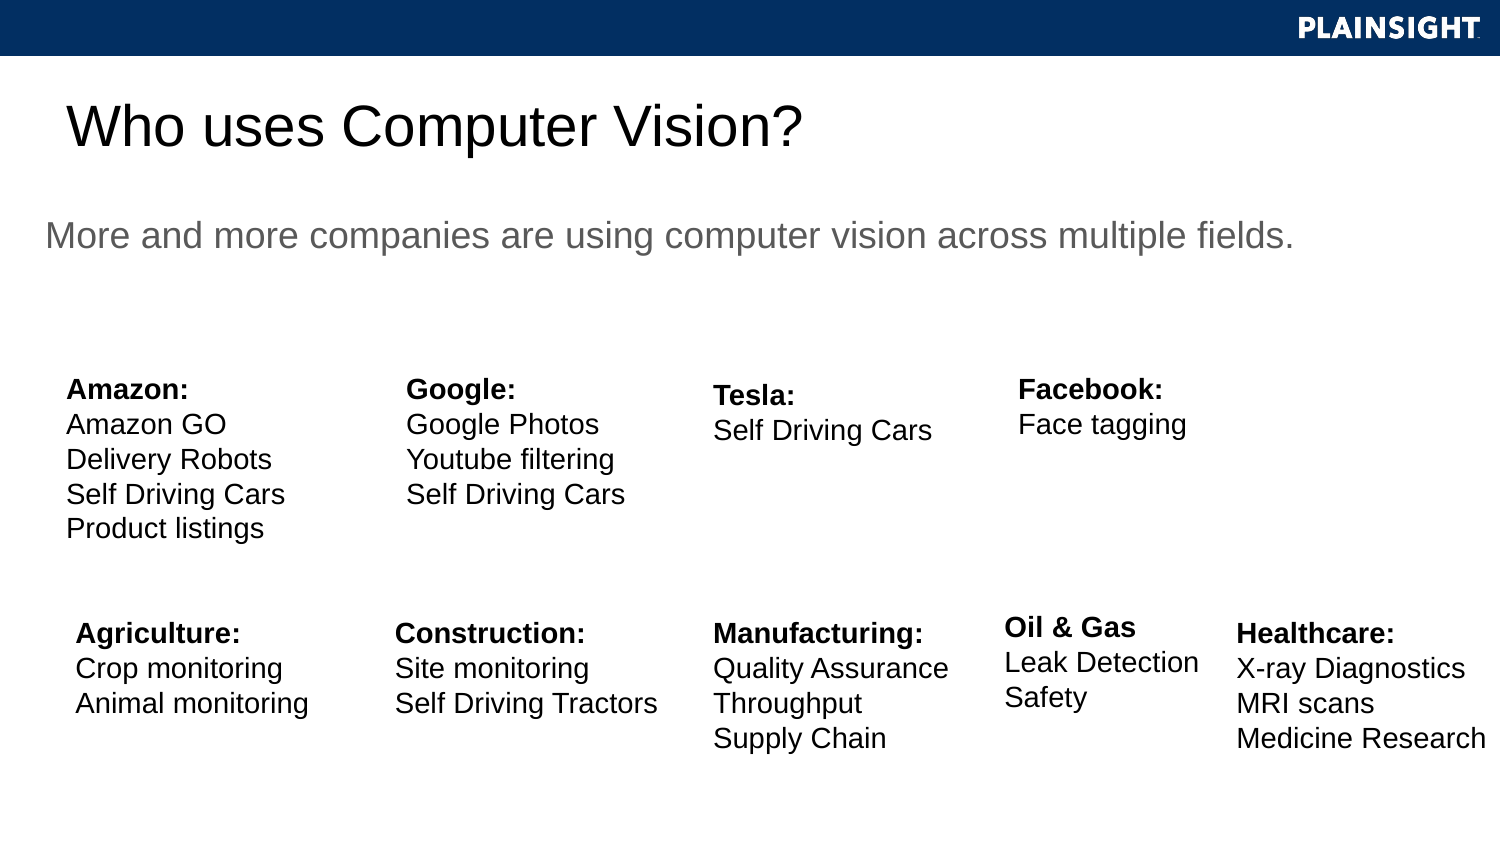

# Who uses Computer Vision?
More and more companies are using computer vision across multiple fields.
Amazon:
Amazon GO
Delivery Robots
Self Driving Cars
Product listings

Google:
Google Photos
Youtube filtering
Self Driving Cars
Facebook:
Face tagging
Tesla:
Self Driving Cars
Oil & Gas
Leak Detection
Safety

Agriculture:
Crop monitoring
Animal monitoring
Construction:
Site monitoring
Self Driving Tractors

Manufacturing:
Quality Assurance
Throughput
Supply Chain
Healthcare:
X-ray Diagnostics
MRI scans
Medicine Research